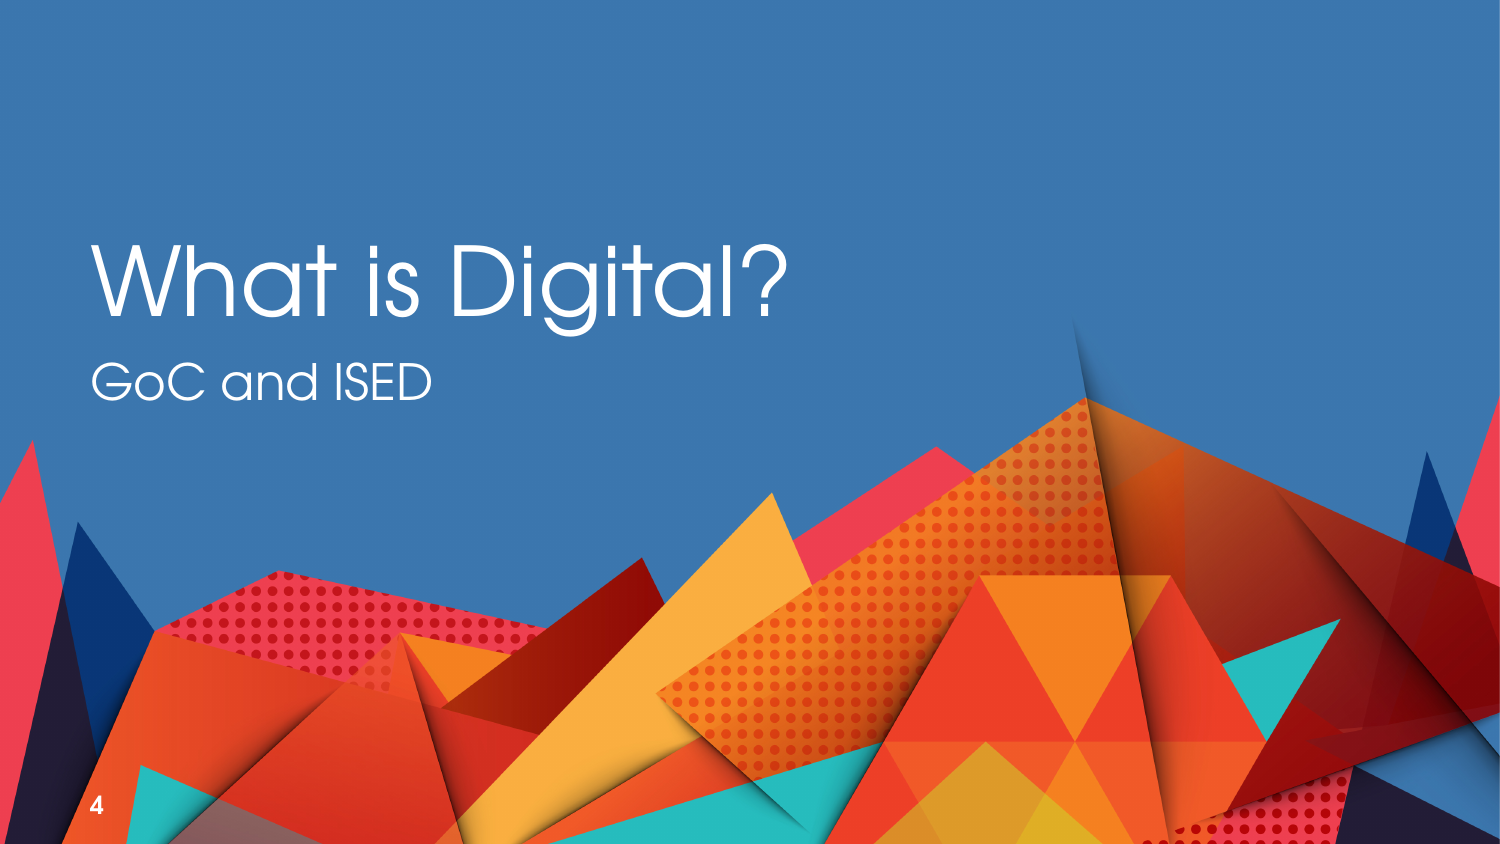

# What is Digital?
GoC and ISED
4